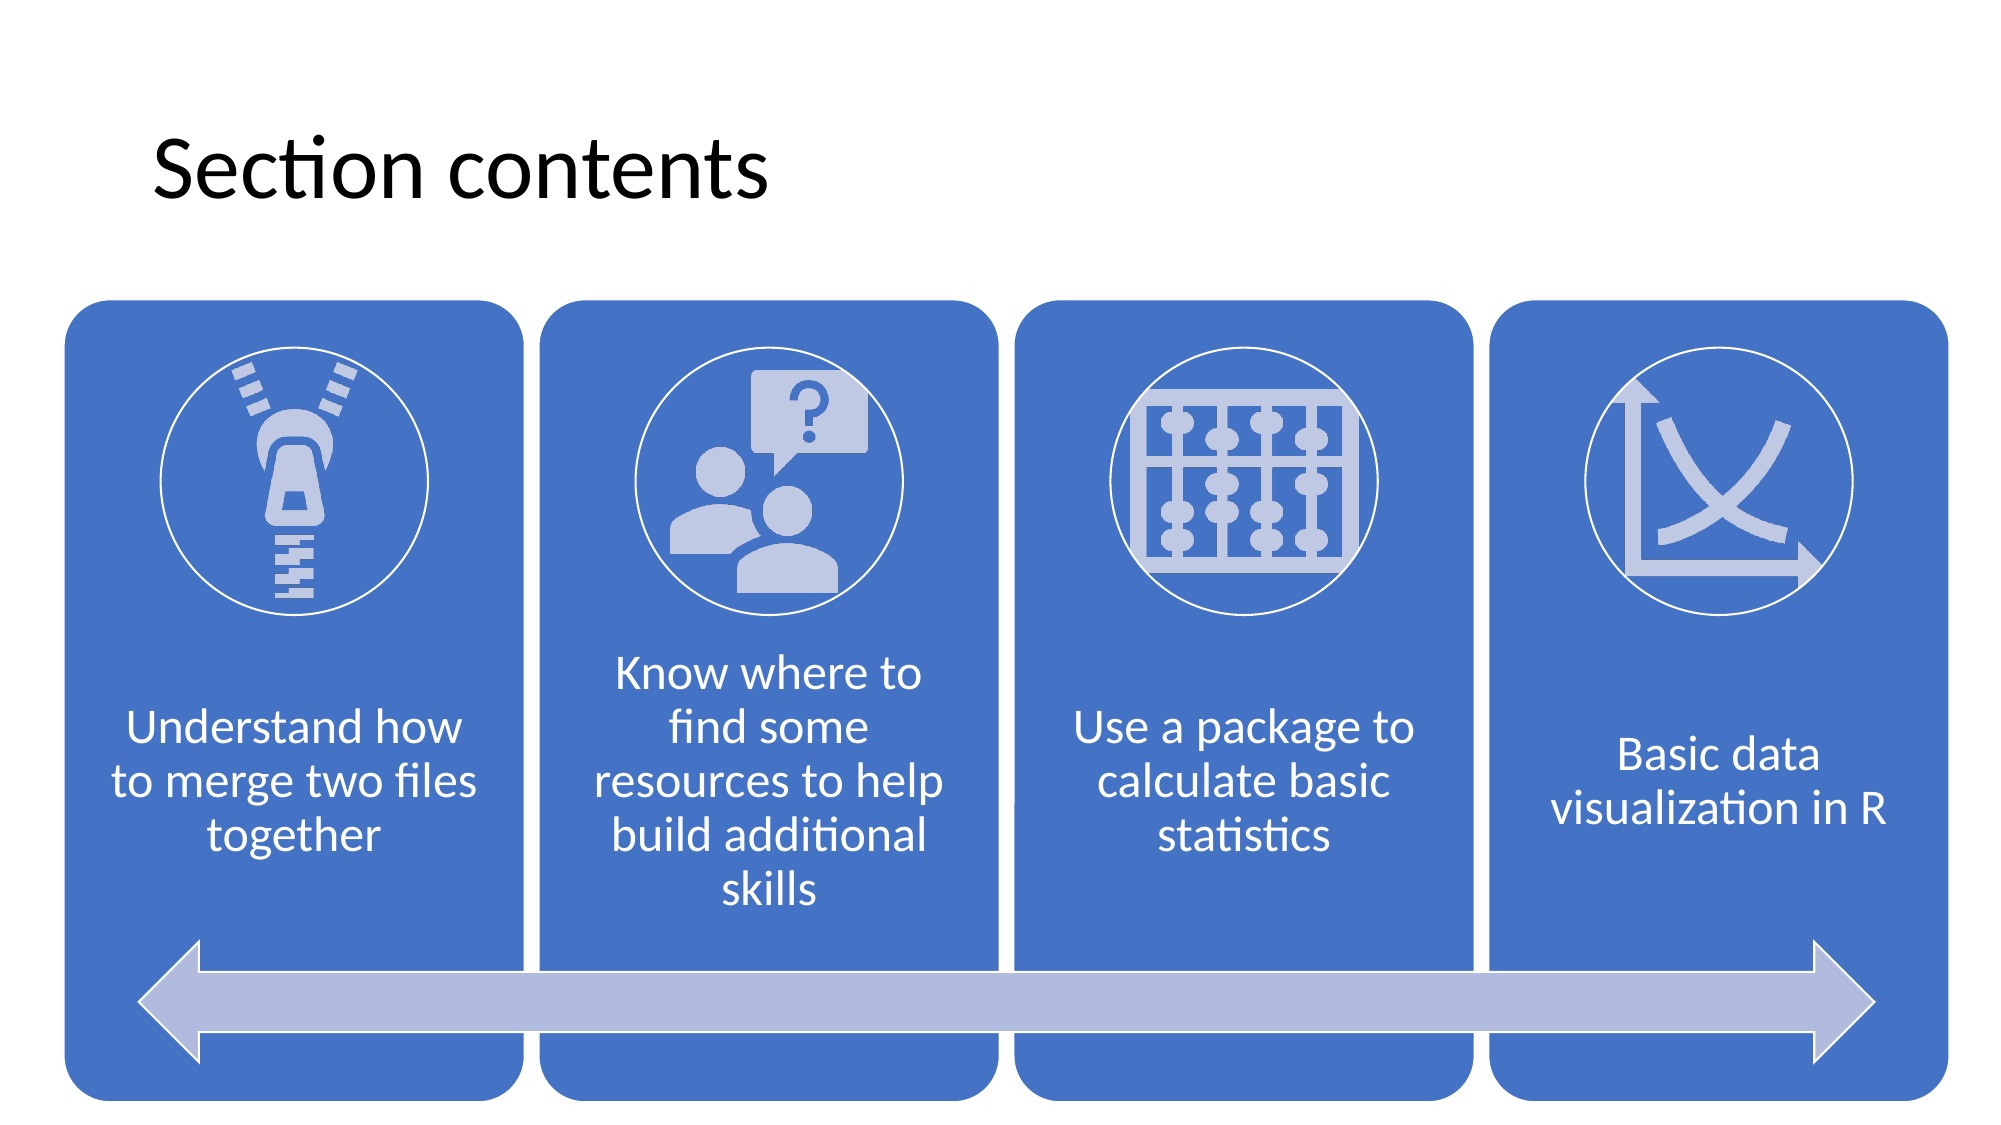

# Section contents
Understand how to merge two files together
Know where to find some resources to help build additional skills
Use a package to calculate basic statistics
Basic data visualization in R